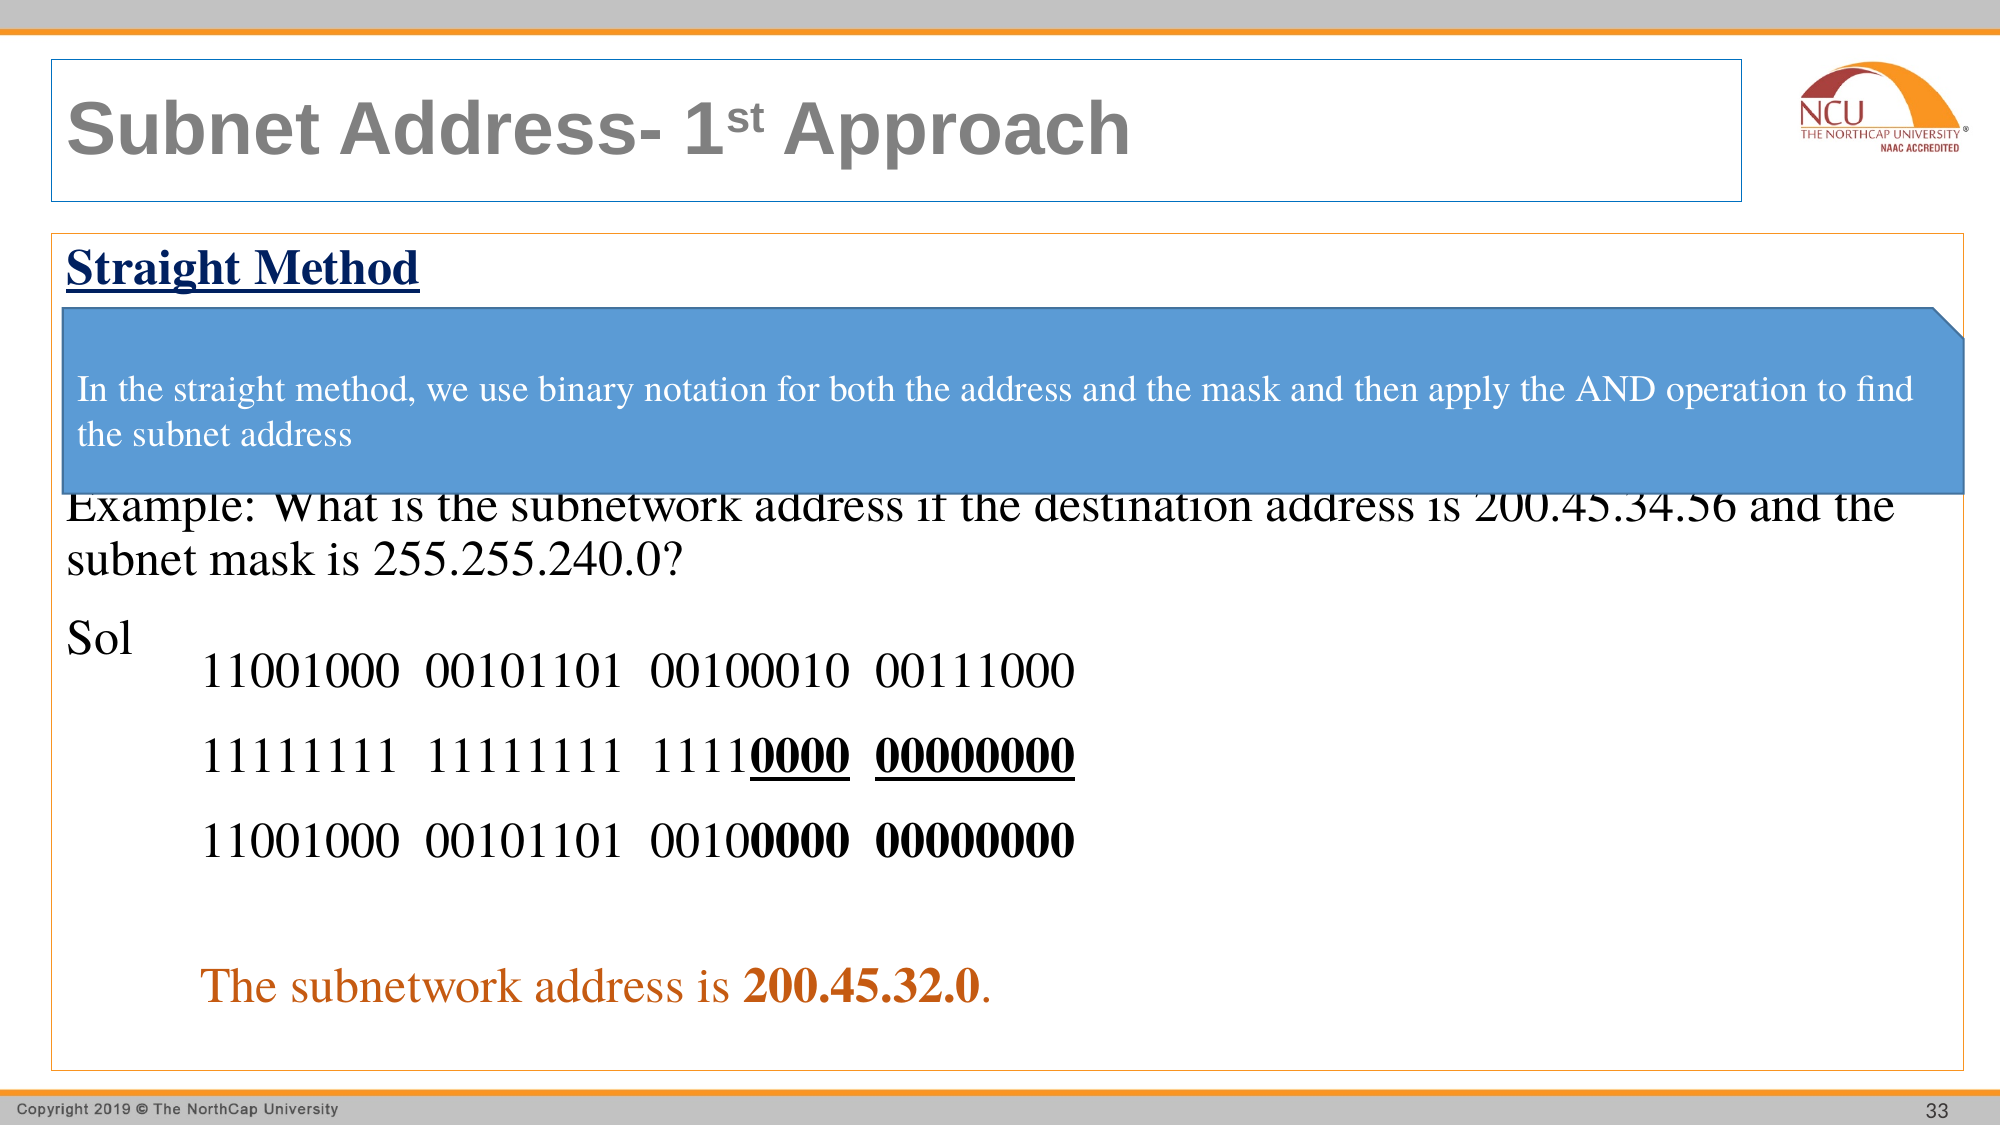

# Subnet Address- 1st Approach
Straight Method

Example: What is the subnetwork address if the destination address is 200.45.34.56 and the subnet mask is 255.255.240.0?
Sol

In the straight method, we use binary notation for both the address and the mask and then apply the AND operation to find the subnet address
11001000  00101101  00100010  00111000
11111111  11111111  11110000  00000000
11001000  00101101  00100000  00000000
The subnetwork address is 200.45.32.0.
33